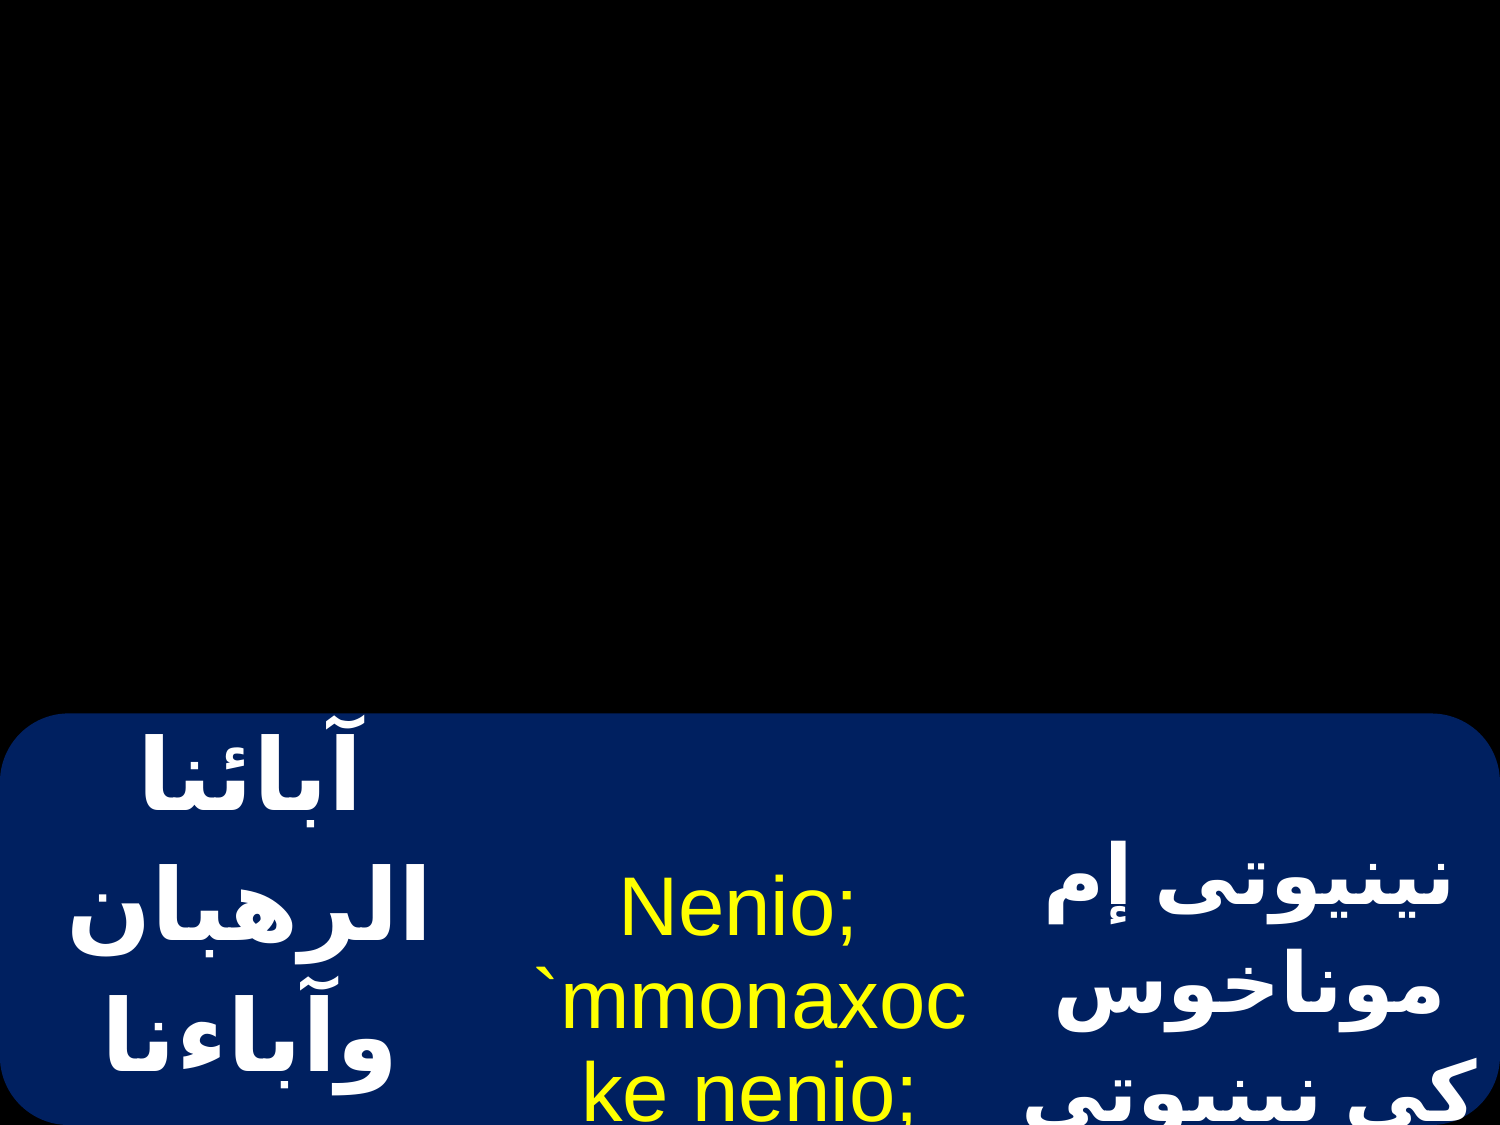

| آبائنا الرهبان وآباءنا العلمانيين | Nenio; `mmonaxoc ke nenio; `nla`ikoc | نينيوتى إم موناخوس كي نينيوتى إنلايكوس |
| --- | --- | --- |